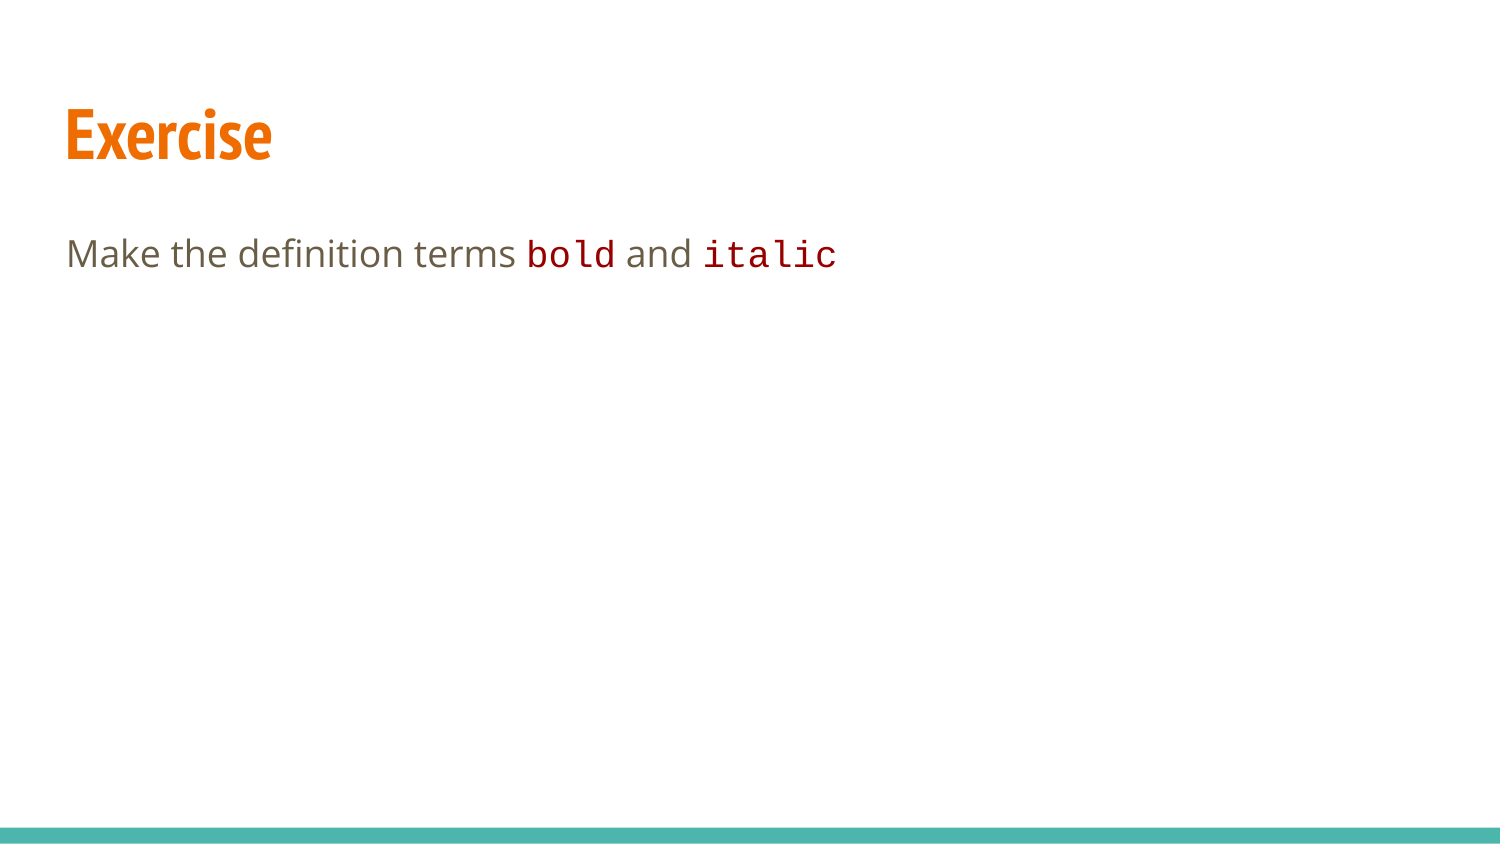

Exercise
Make the definition terms bold and italic